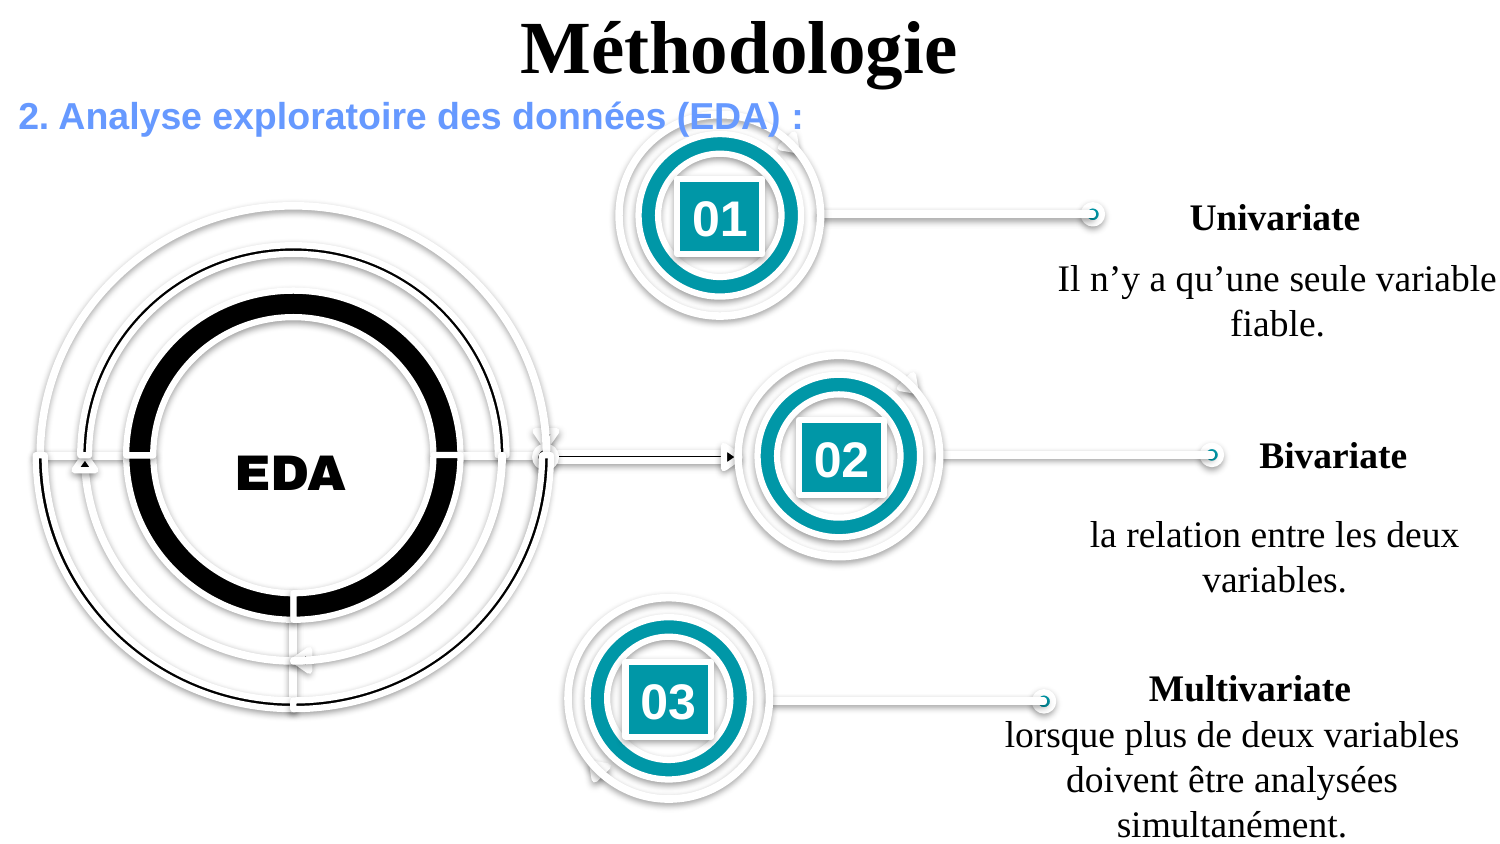

Méthodologie
2. Analyse exploratoire des données (EDA) :

01

Univariate

Il n’y a qu’une seule variable fiable.

02

Bivariate
EDA
la relation entre les deux variables.

03

Multivariate
lorsque plus de deux variables doivent être analysées simultanément.
8